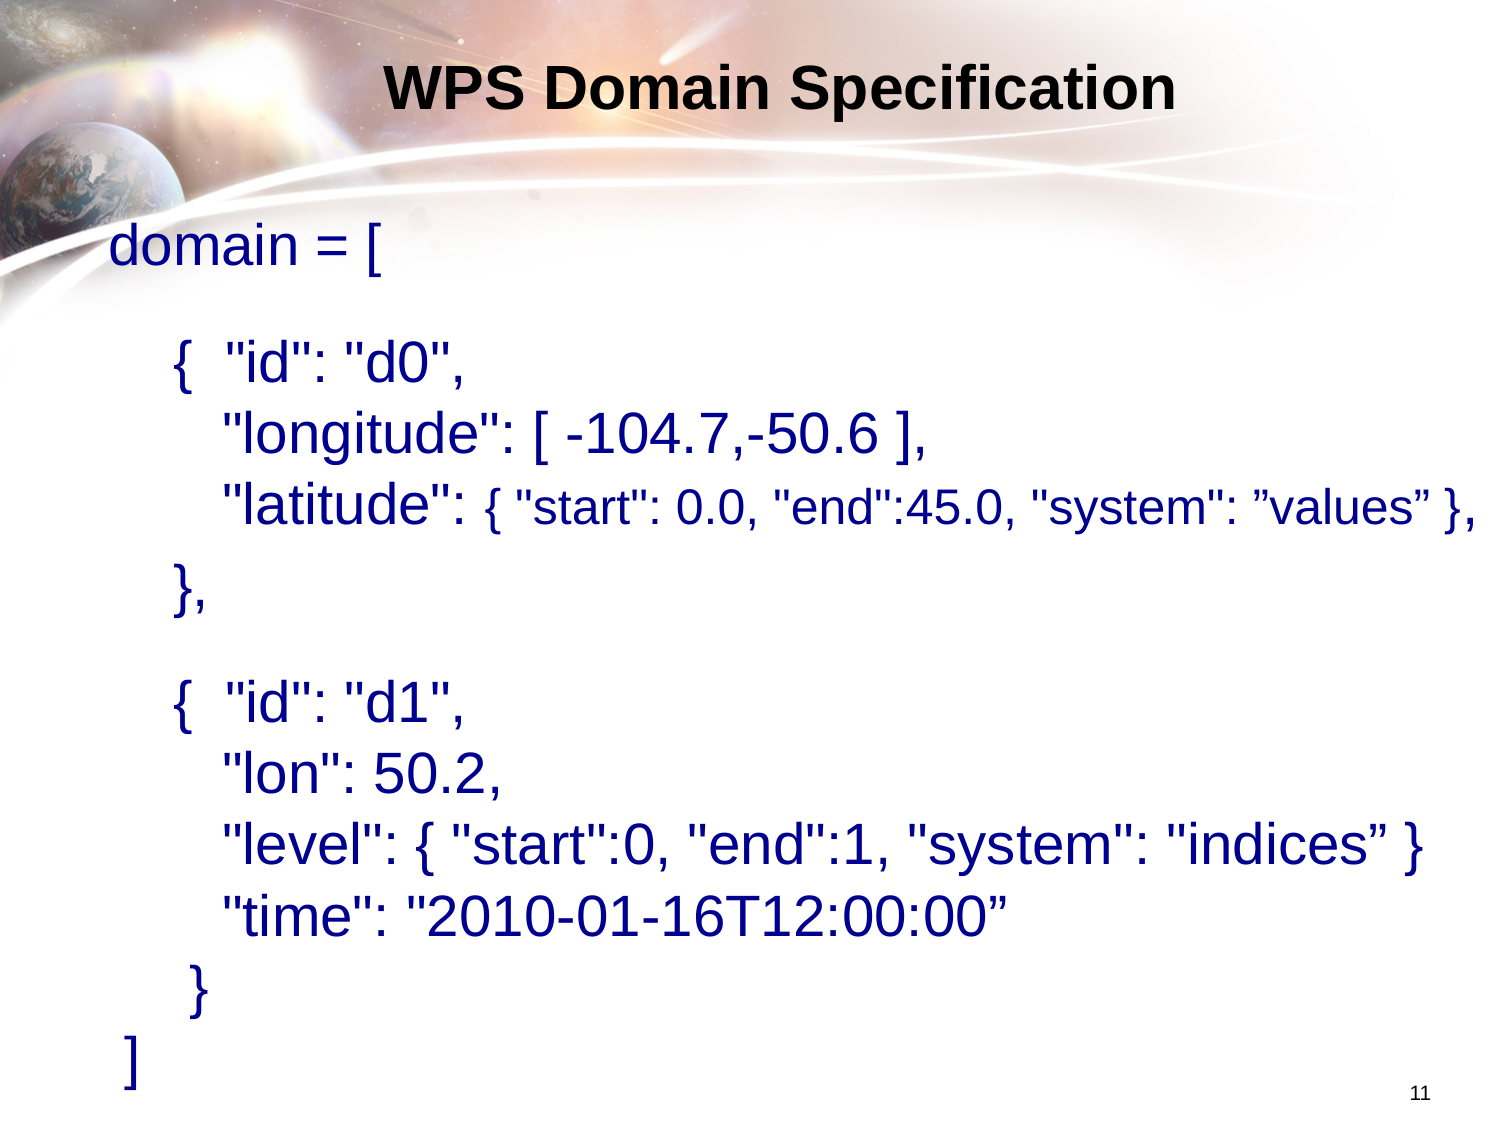

# WPS Domain Specification
 domain = [
     {  "id": "d0",
        "longitude": [ ‐104.7,‐50.6 ],
        "latitude": { "start": 0.0, "end":45.0, "system": ”values” },
     },
     {  "id": "d1",
        "lon": 50.2,
        "level": { "start":0, "end":1, "system": "indices” }
        "time": "2010‐01‐16T12:00:00”
      }
  ]